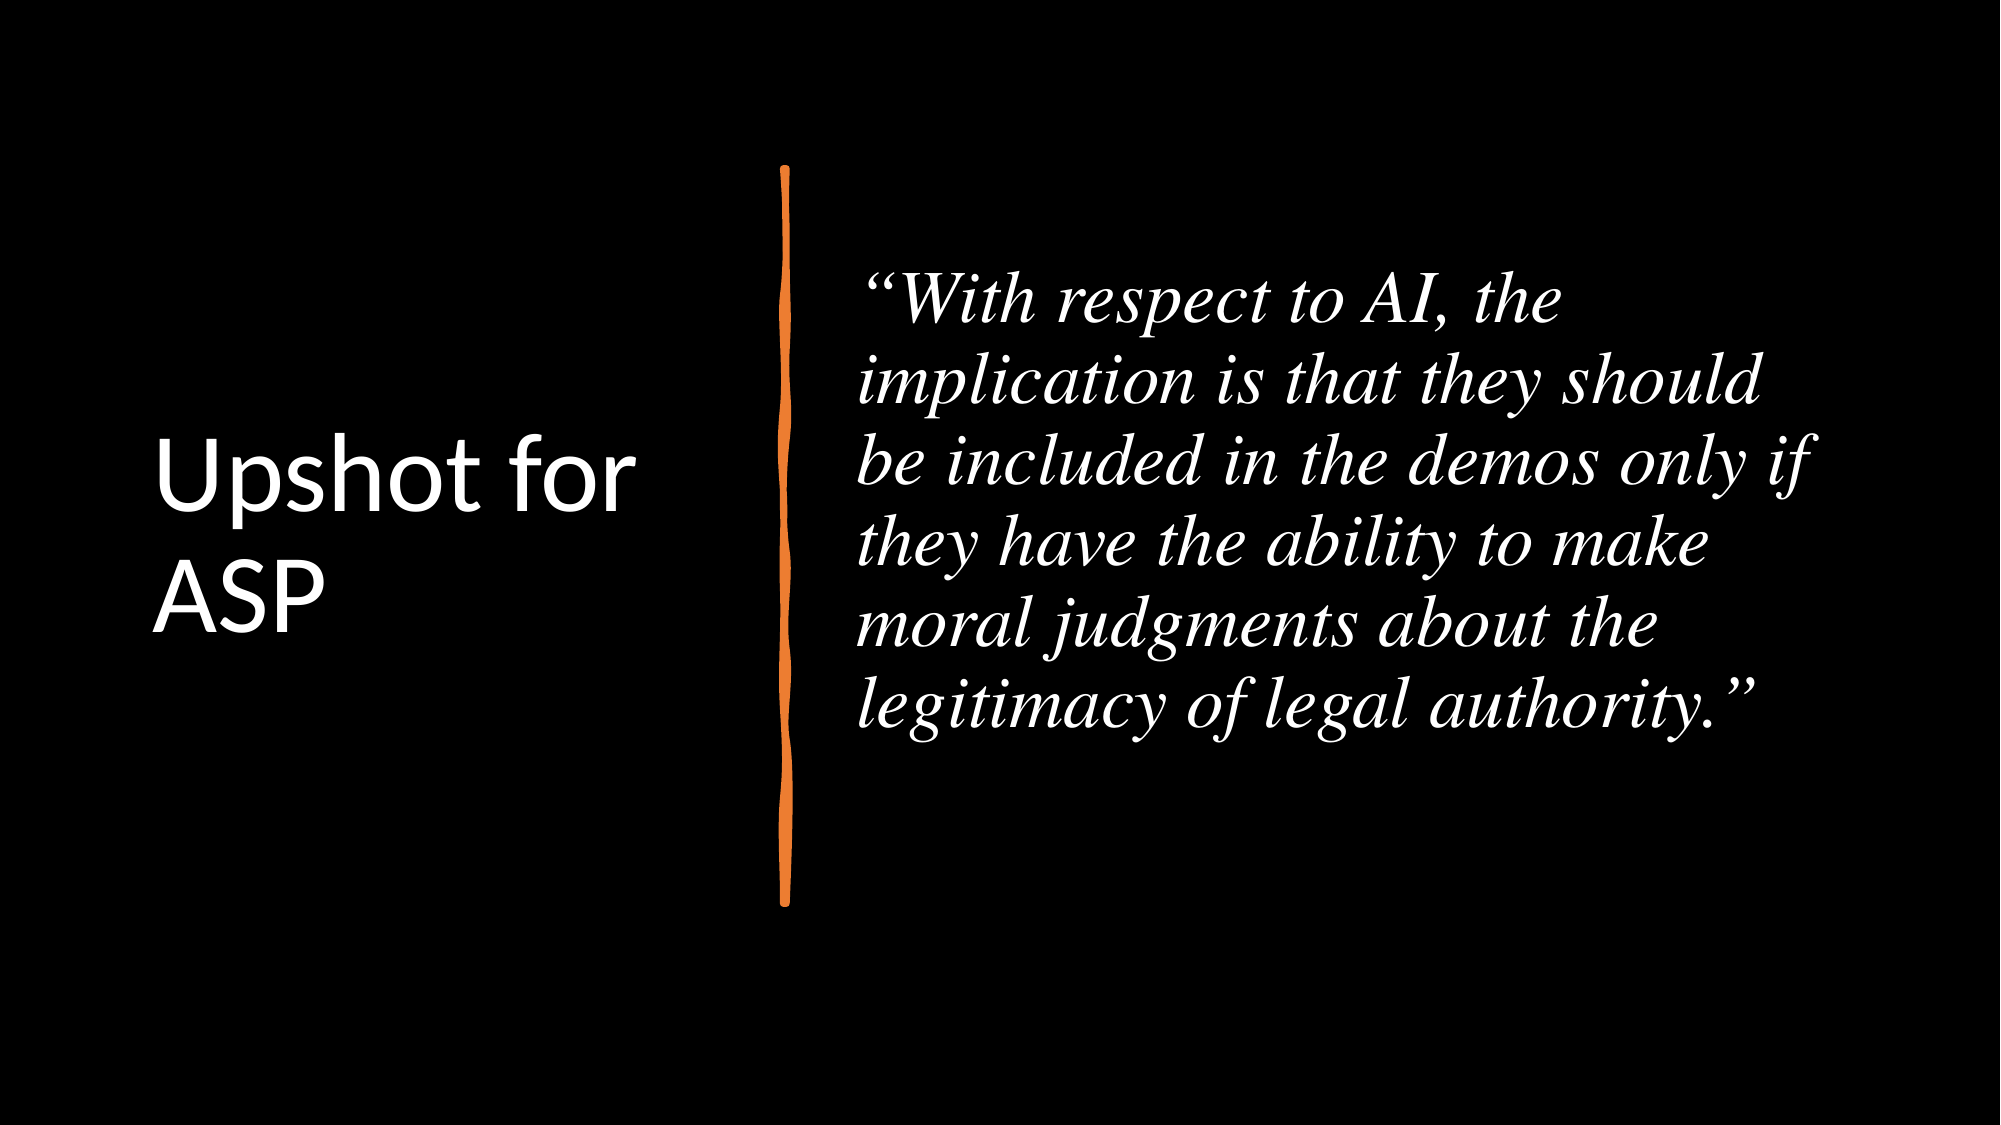

# Upshot for ASP
“With respect to AI, the implication is that they should be included in the demos only if they have the ability to make moral judgments about the legitimacy of legal authority.”